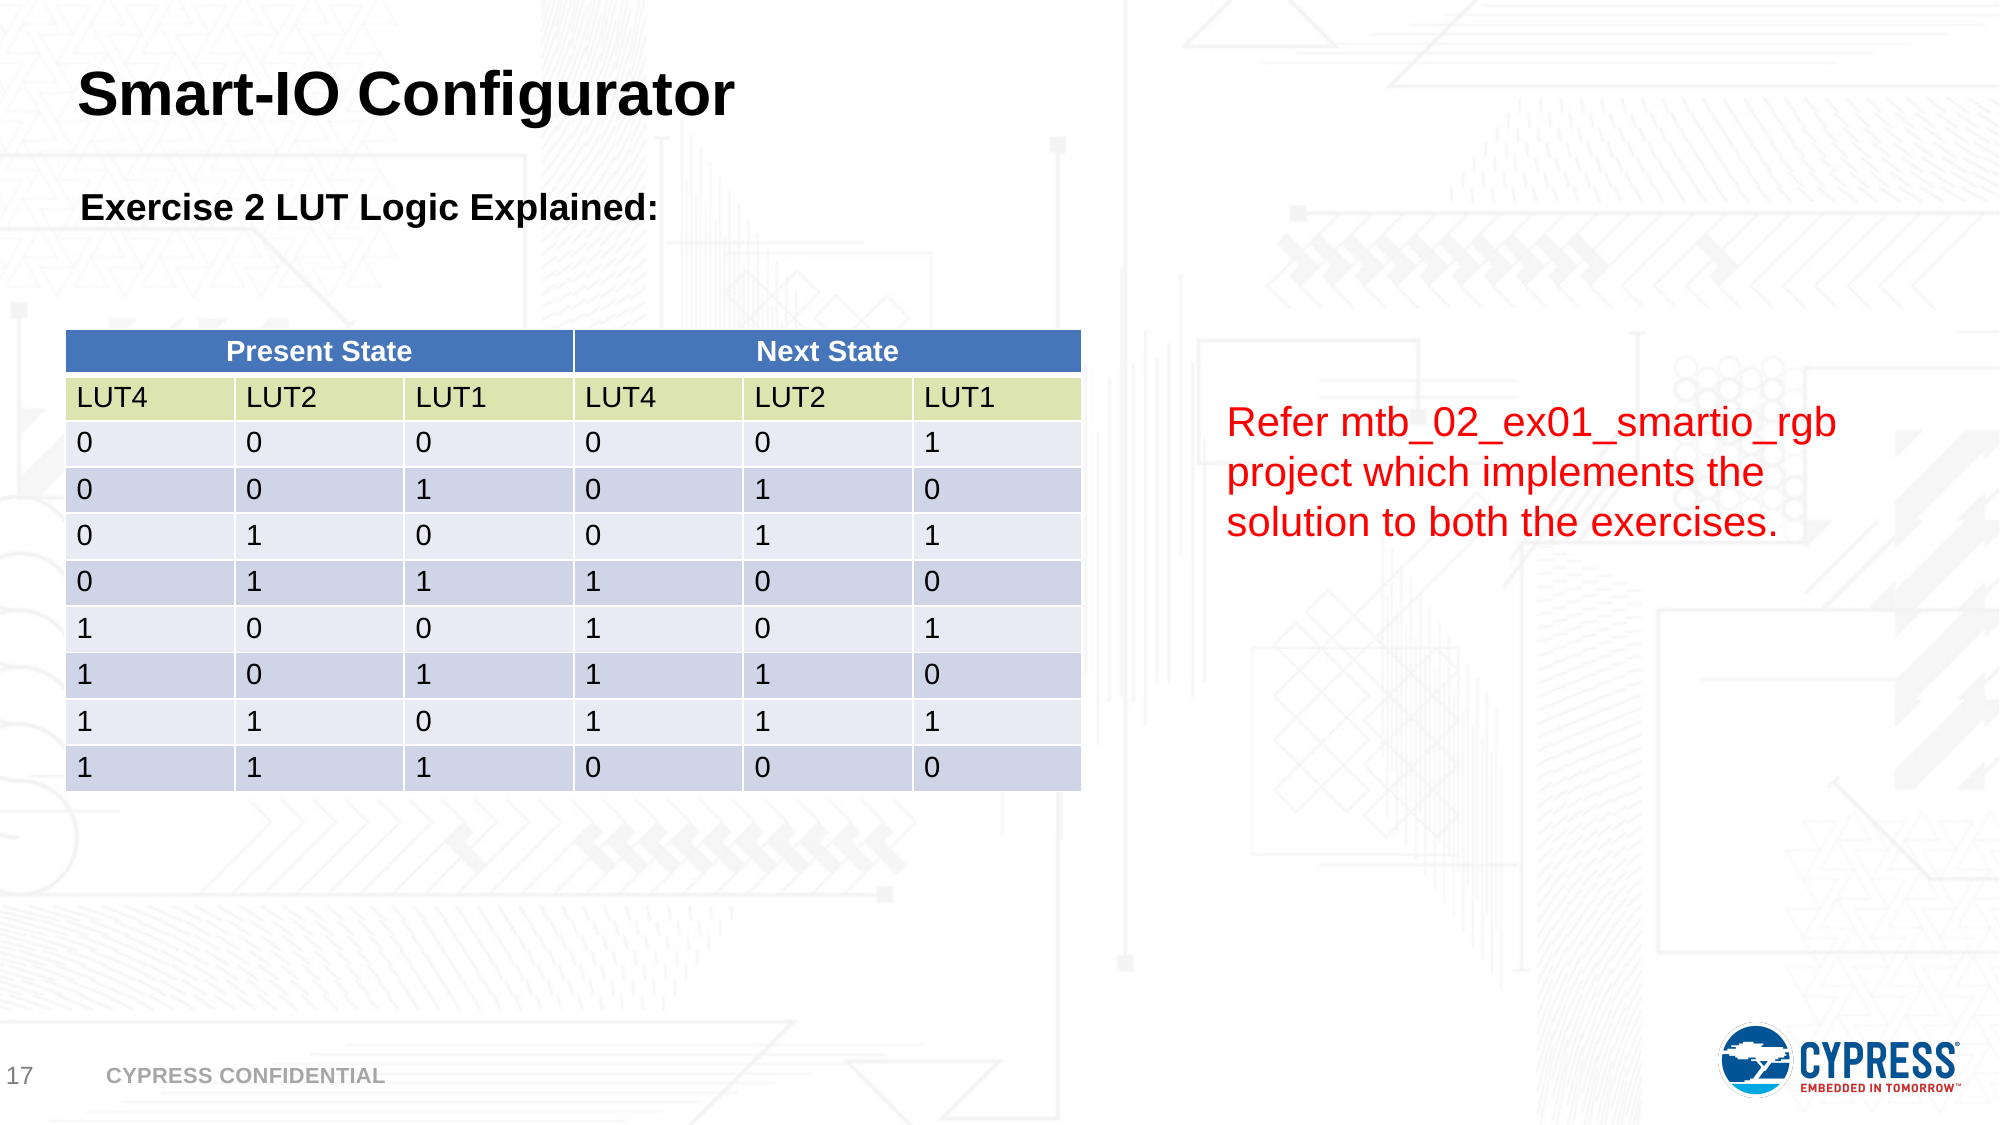

# Smart-IO Configurator
Exercise 2 LUT Logic Explained:

| Present State |  |  | Next State |  |  |
| --- | --- | --- | --- | --- | --- |
| LUT4 | LUT2 | LUT1 | LUT4 | LUT2 | LUT1 |
| 0 | 0 | 0 | 0 | 0 | 1 |
| 0 | 0 | 1 | 0 | 1 | 0 |
| 0 | 1 | 0 | 0 | 1 | 1 |
| 0 | 1 | 1 | 1 | 0 | 0 |
| 1 | 0 | 0 | 1 | 0 | 1 |
| 1 | 0 | 1 | 1 | 1 | 0 |
| 1 | 1 | 0 | 1 | 1 | 1 |
| 1 | 1 | 1 | 0 | 0 | 0 |
Refer mtb_02_ex01_smartio_rgb project which implements the solution to both the exercises.